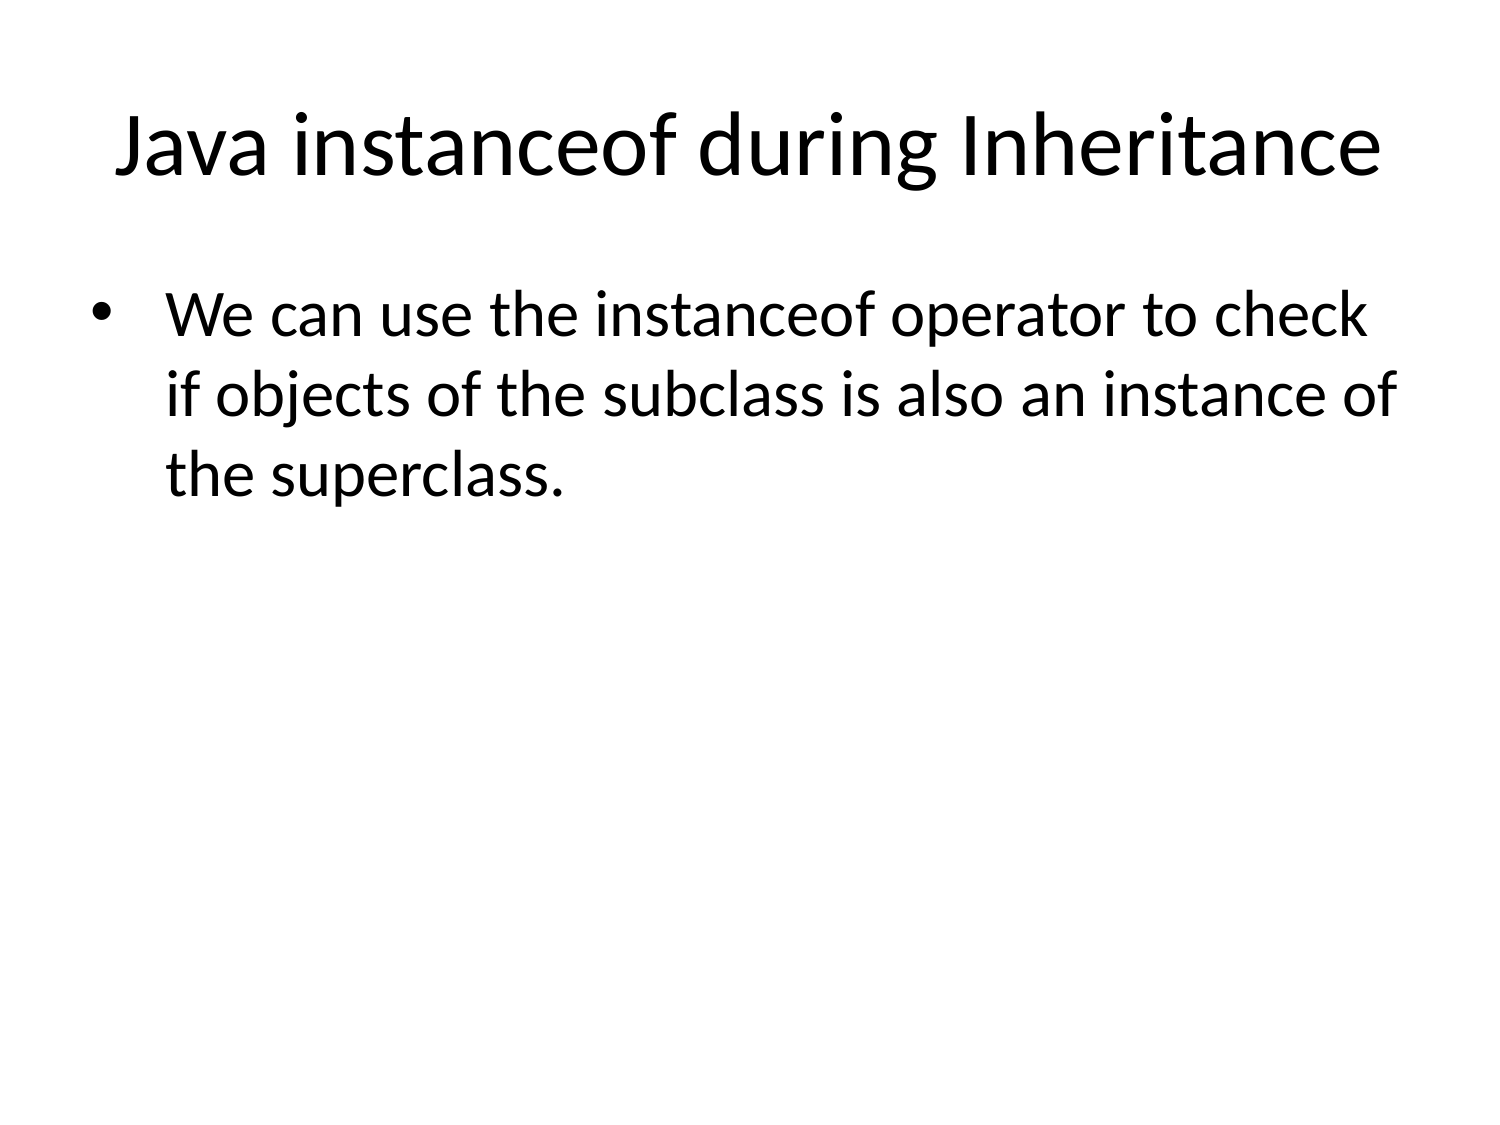

# Java instanceof during Inheritance
We can use the instanceof operator to check if objects of the subclass is also an instance of the superclass.